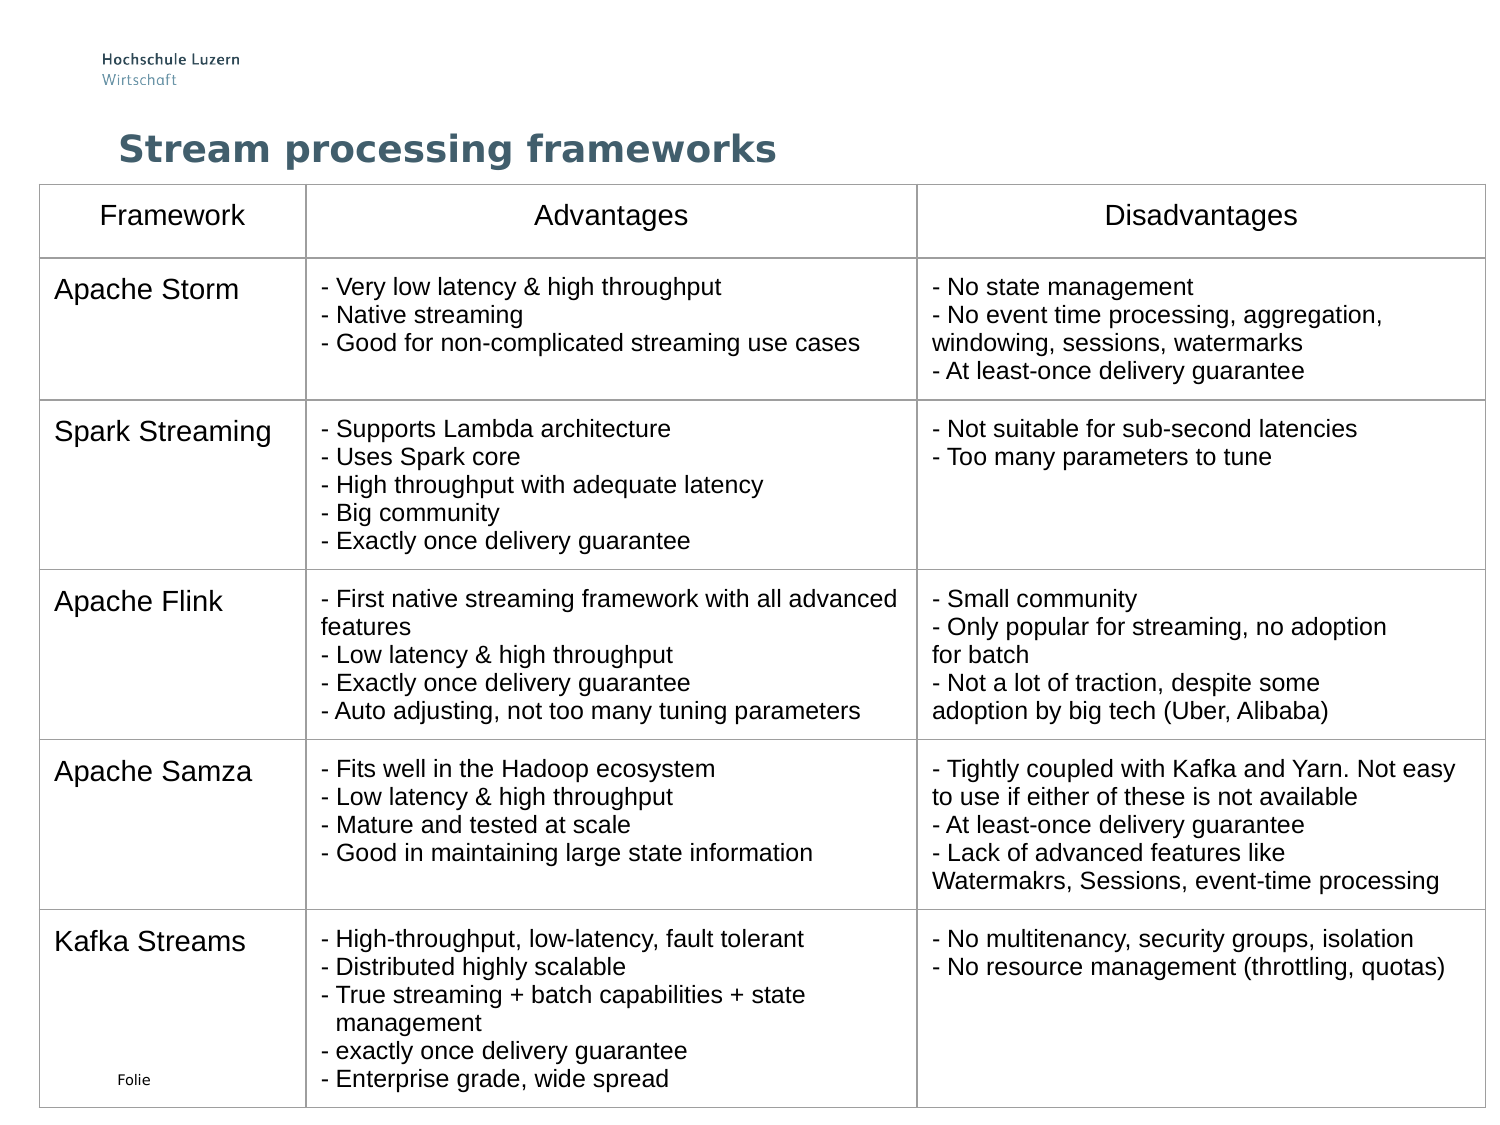

# Stream processing frameworks
| Framework | Advantages | Disadvantages |
| --- | --- | --- |
| Apache Storm | - Very low latency & high throughput - Native streaming - Good for non-complicated streaming use cases | - No state management - No event time processing, aggregation, windowing, sessions, watermarks - At least-once delivery guarantee |
| Spark Streaming | - Supports Lambda architecture - Uses Spark core - High throughput with adequate latency - Big community - Exactly once delivery guarantee | - Not suitable for sub-second latencies - Too many parameters to tune |
| Apache Flink | - First native streaming framework with all advanced features - Low latency & high throughput - Exactly once delivery guarantee - Auto adjusting, not too many tuning parameters | - Small community - Only popular for streaming, no adoption for batch - Not a lot of traction, despite some adoption by big tech (Uber, Alibaba) |
| Apache Samza | - Fits well in the Hadoop ecosystem - Low latency & high throughput - Mature and tested at scale - Good in maintaining large state information | - Tightly coupled with Kafka and Yarn. Not easy to use if either of these is not available - At least-once delivery guarantee - Lack of advanced features like Watermakrs, Sessions, event-time processing |
| Kafka Streams | High-throughput, low-latency, fault tolerant Distributed highly scalable True streaming + batch capabilities + state management exactly once delivery guarantee Enterprise grade, wide spread | - No multitenancy, security groups, isolation - No resource management (throttling, quotas) |